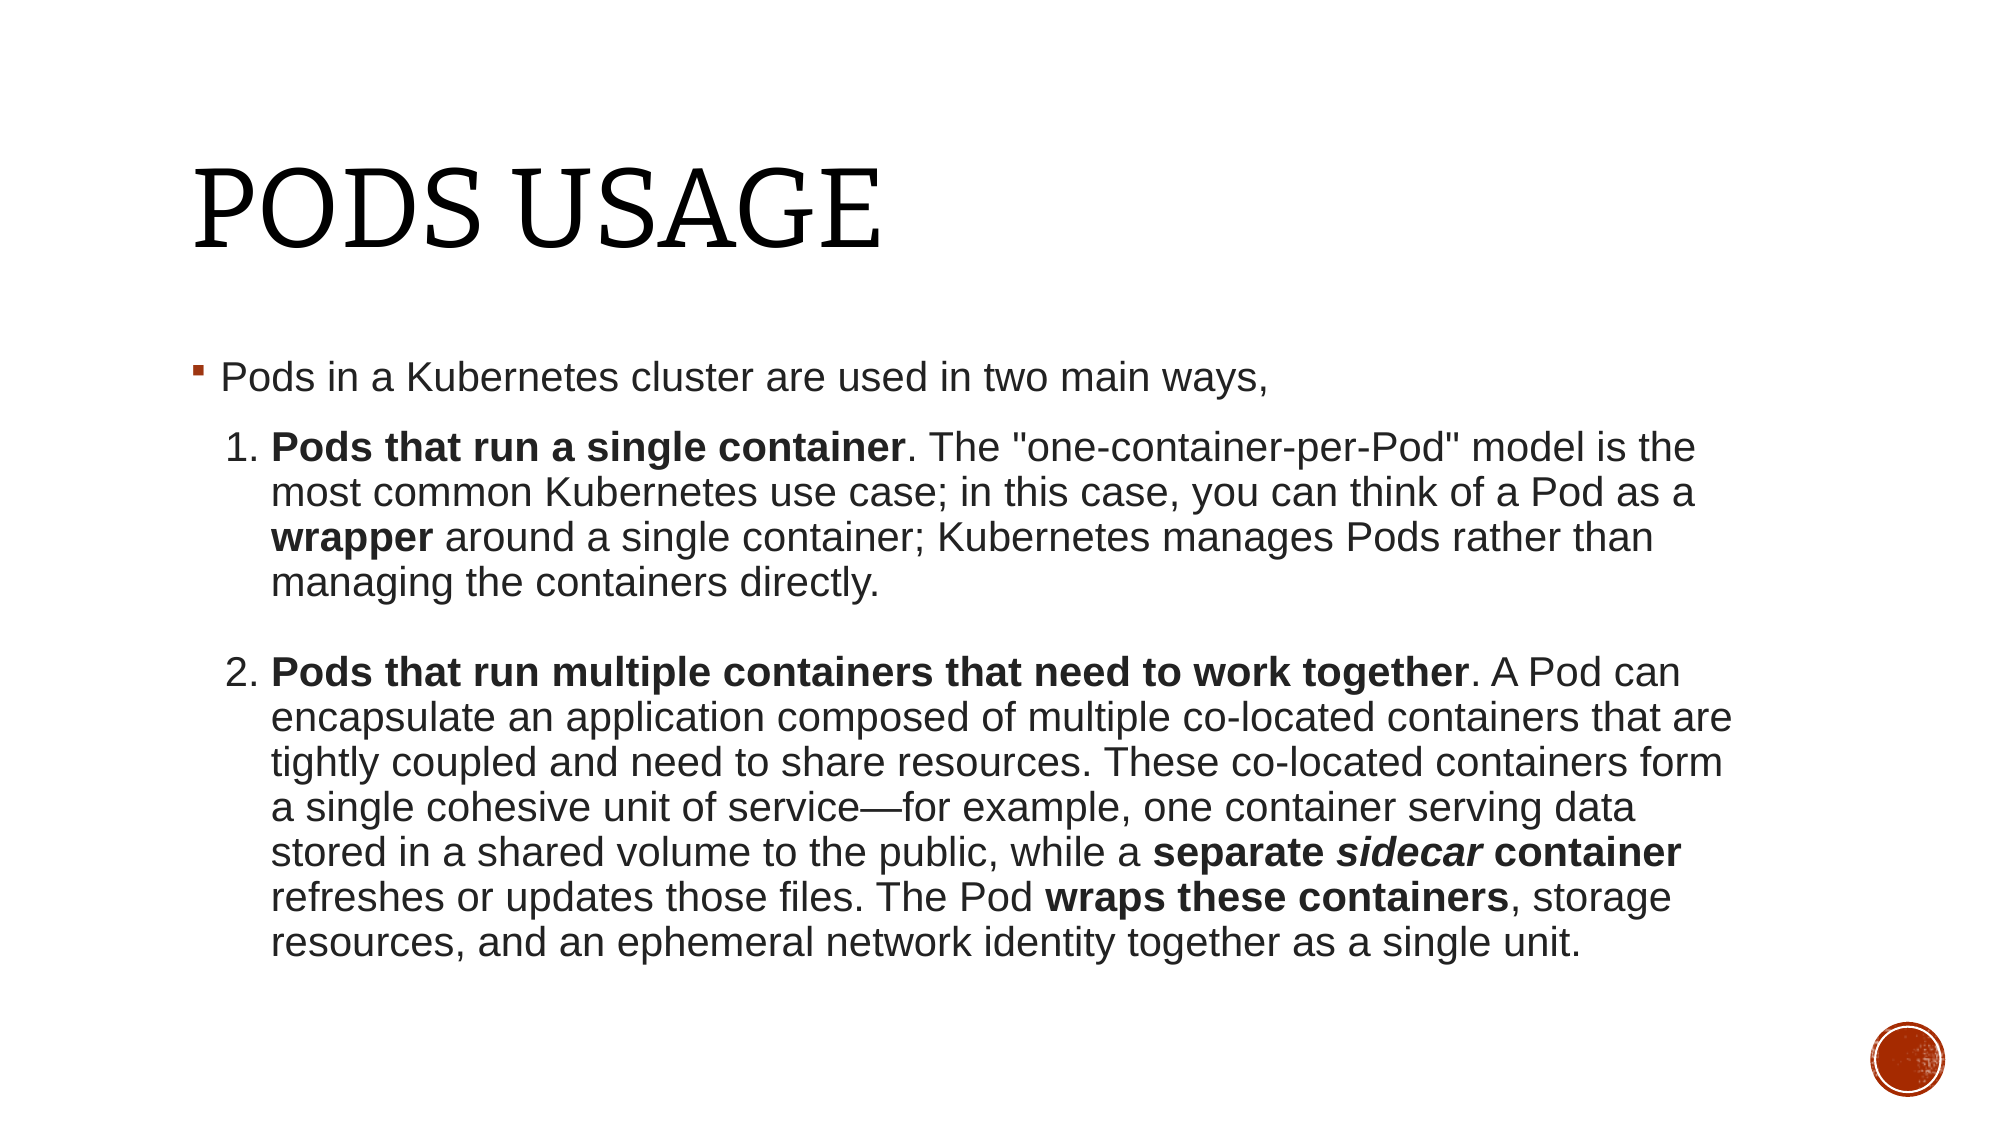

# Pods usage
Pods in a Kubernetes cluster are used in two main ways,
   1. Pods that run a single container. The "one-container-per-Pod" model is the
       most common Kubernetes use case; in this case, you can think of a Pod as a
       wrapper around a single container; Kubernetes manages Pods rather than
       managing the containers directly.
   2. Pods that run multiple containers that need to work together. A Pod can
       encapsulate an application composed of multiple co-located containers that are
       tightly coupled and need to share resources. These co-located containers form
       a single cohesive unit of service—for example, one container serving data
       stored in a shared volume to the public, while a separate sidecar container
       refreshes or updates those files. The Pod wraps these containers, storage
       resources, and an ephemeral network identity together as a single unit.